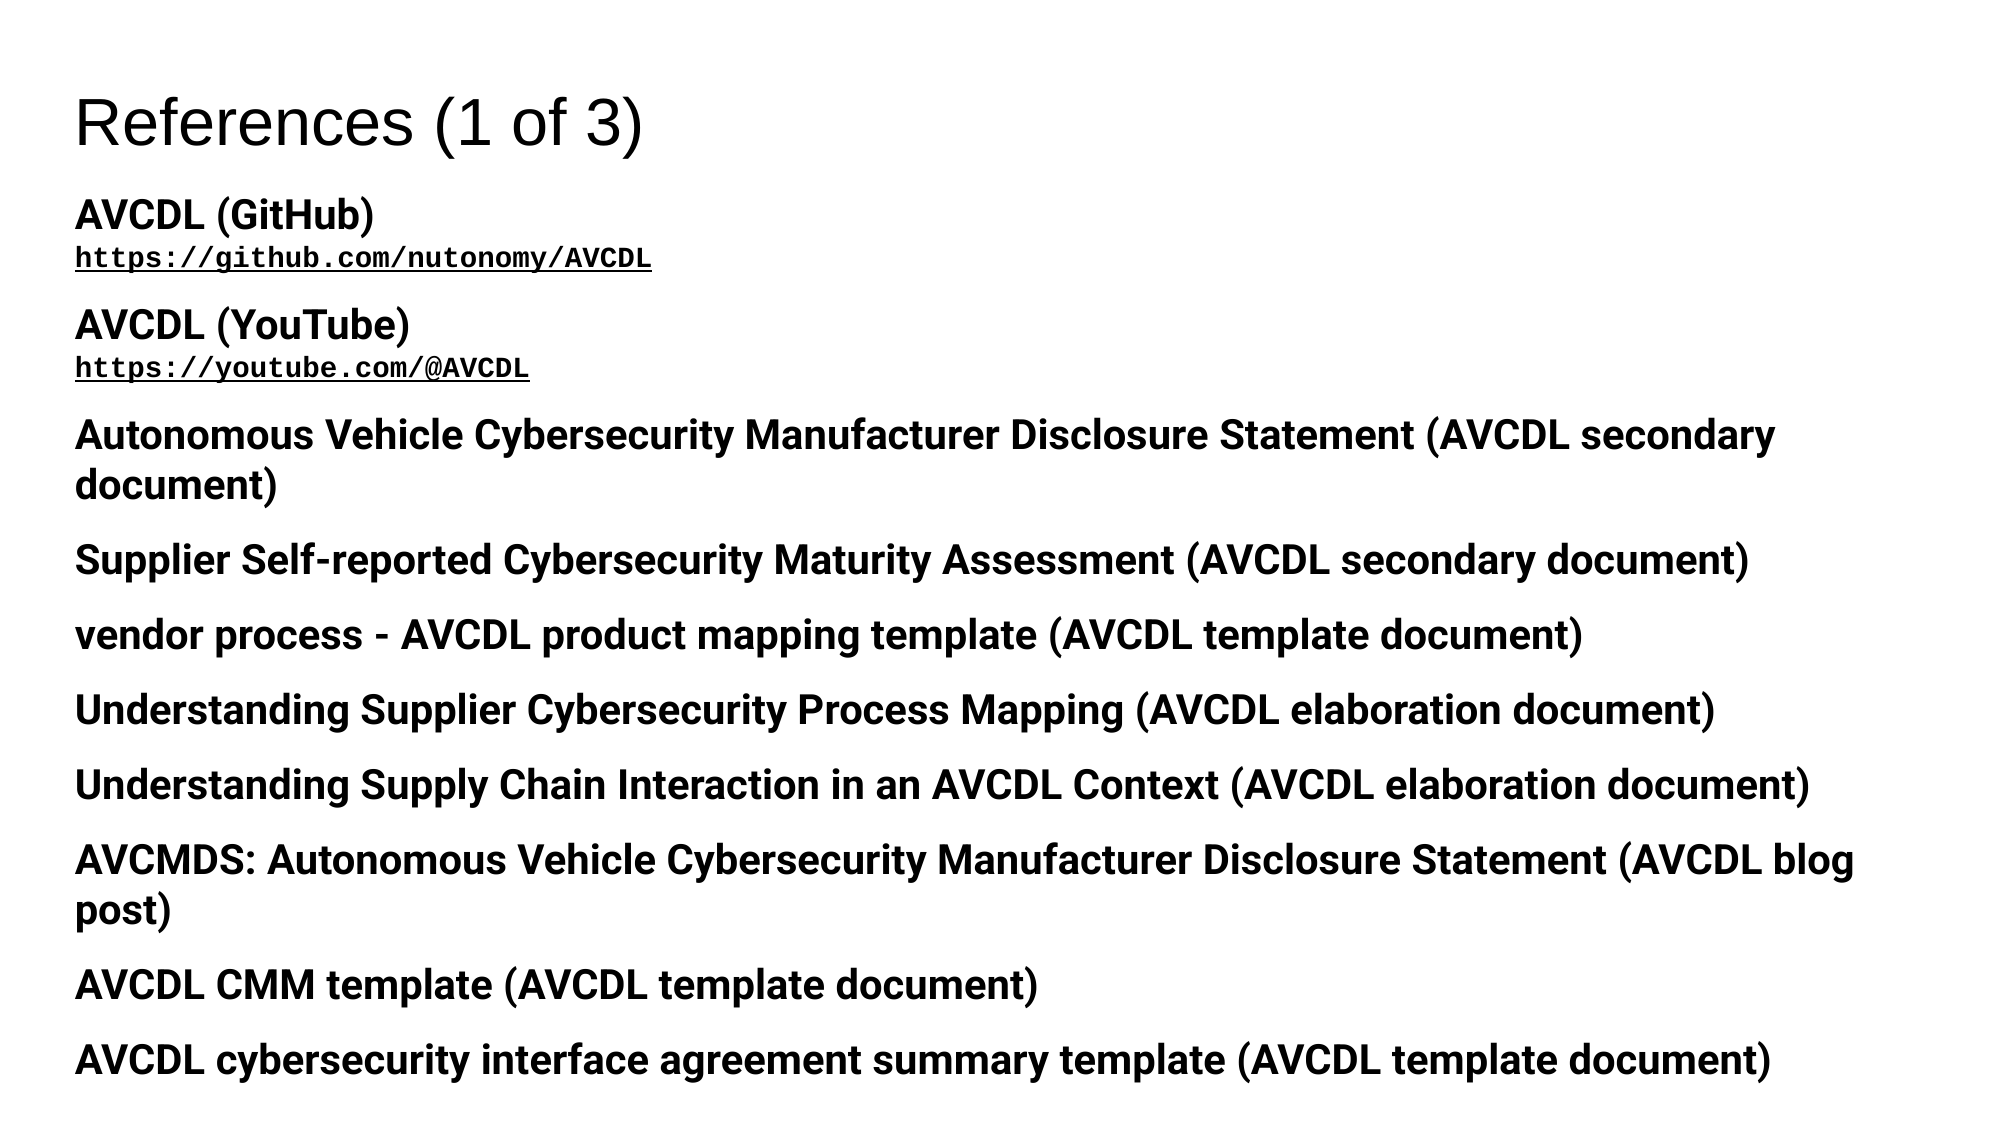

# References (1 of 3)
AVCDL (GitHub)
https://github.com/nutonomy/AVCDL
AVCDL (YouTube)
https://youtube.com/@AVCDL
Autonomous Vehicle Cybersecurity Manufacturer Disclosure Statement (AVCDL secondary document)
Supplier Self-reported Cybersecurity Maturity Assessment (AVCDL secondary document)
vendor process - AVCDL product mapping template (AVCDL template document)
Understanding Supplier Cybersecurity Process Mapping (AVCDL elaboration document)
Understanding Supply Chain Interaction in an AVCDL Context (AVCDL elaboration document)
AVCMDS: Autonomous Vehicle Cybersecurity Manufacturer Disclosure Statement (AVCDL blog post)
AVCDL CMM template (AVCDL template document)
AVCDL cybersecurity interface agreement summary template (AVCDL template document)